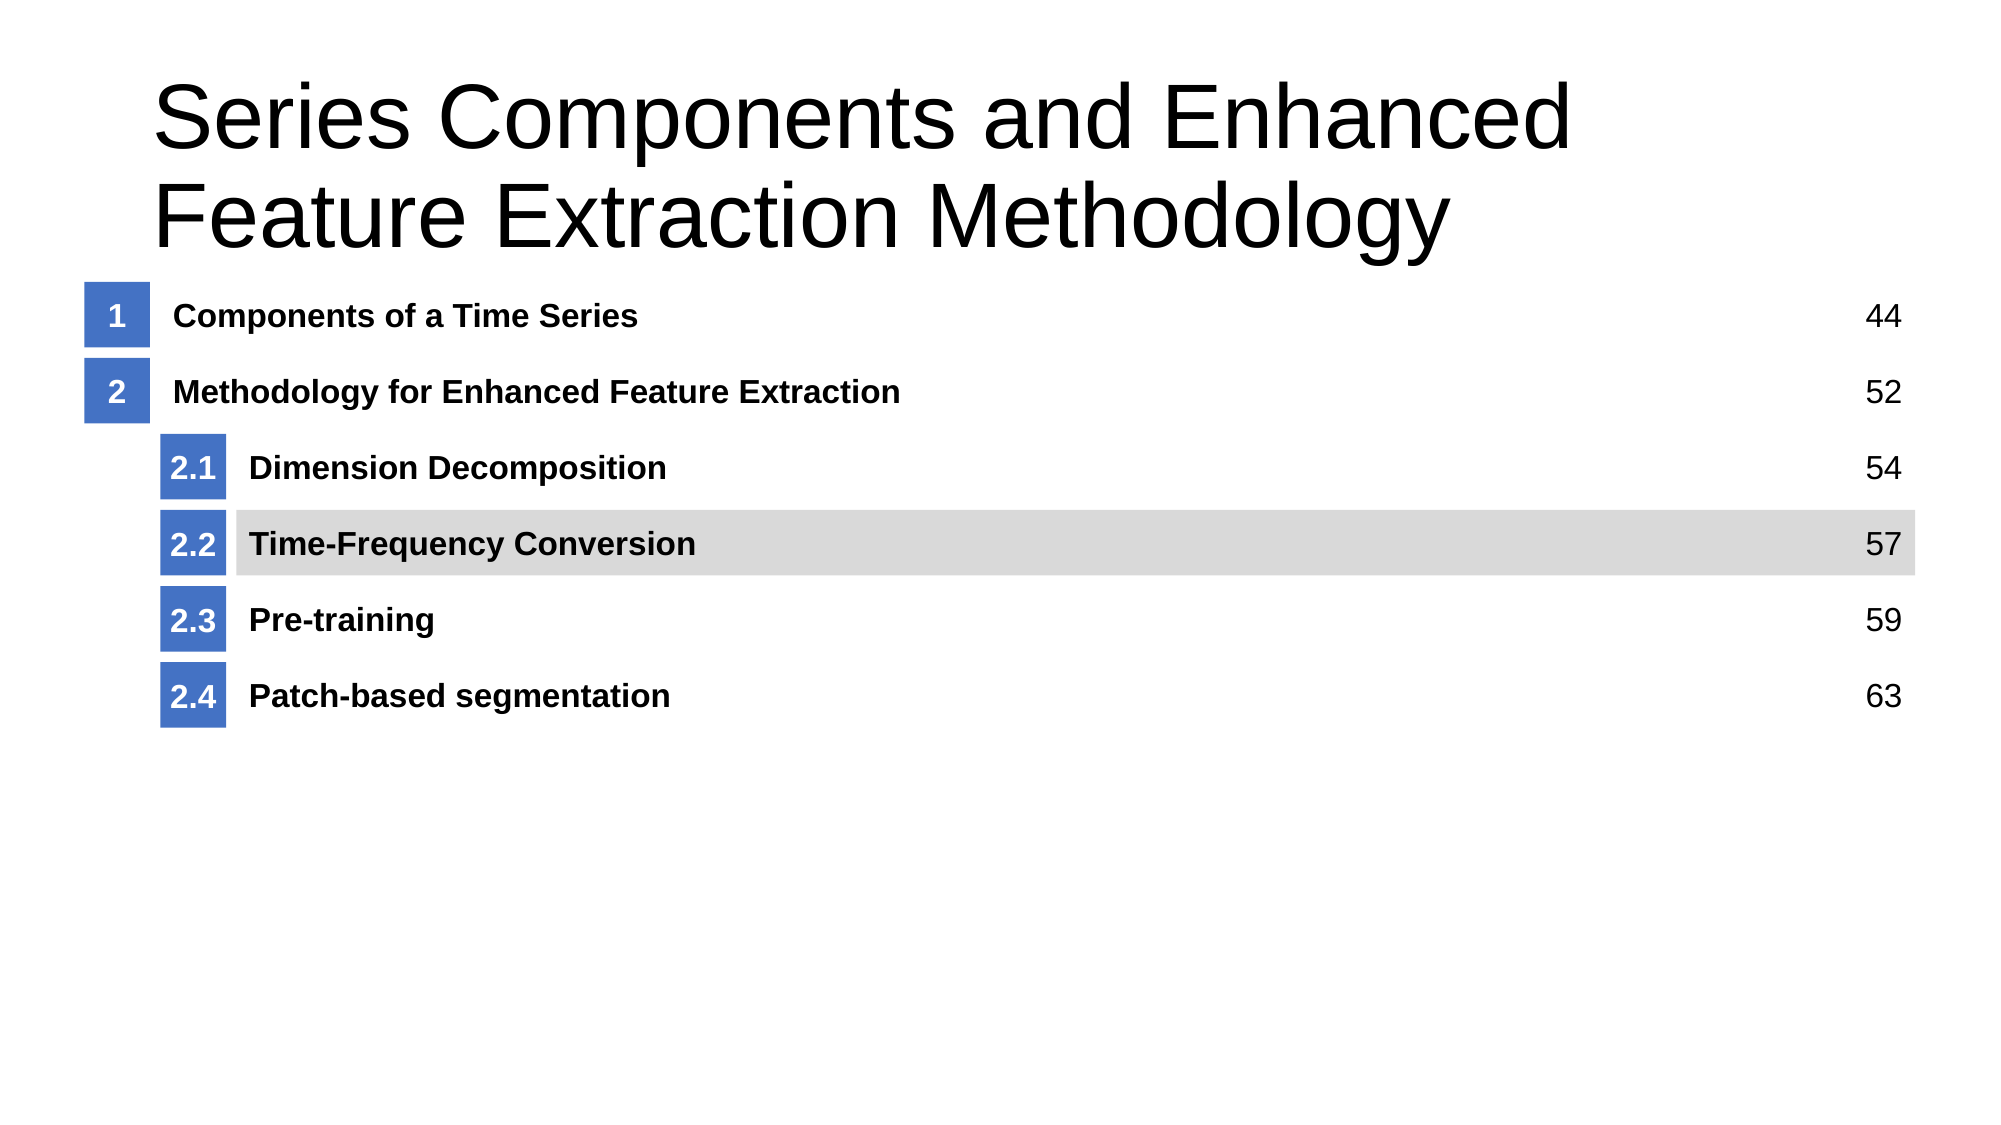

# Series Components and Enhanced Feature Extraction Methodology
1
Components of a Time Series
44
2
Methodology for Enhanced Feature Extraction
52
2.1
Dimension Decomposition
54
2.2

Time-Frequency Conversion
57
2.3
Pre-training
59
2.4
Patch-based segmentation
63